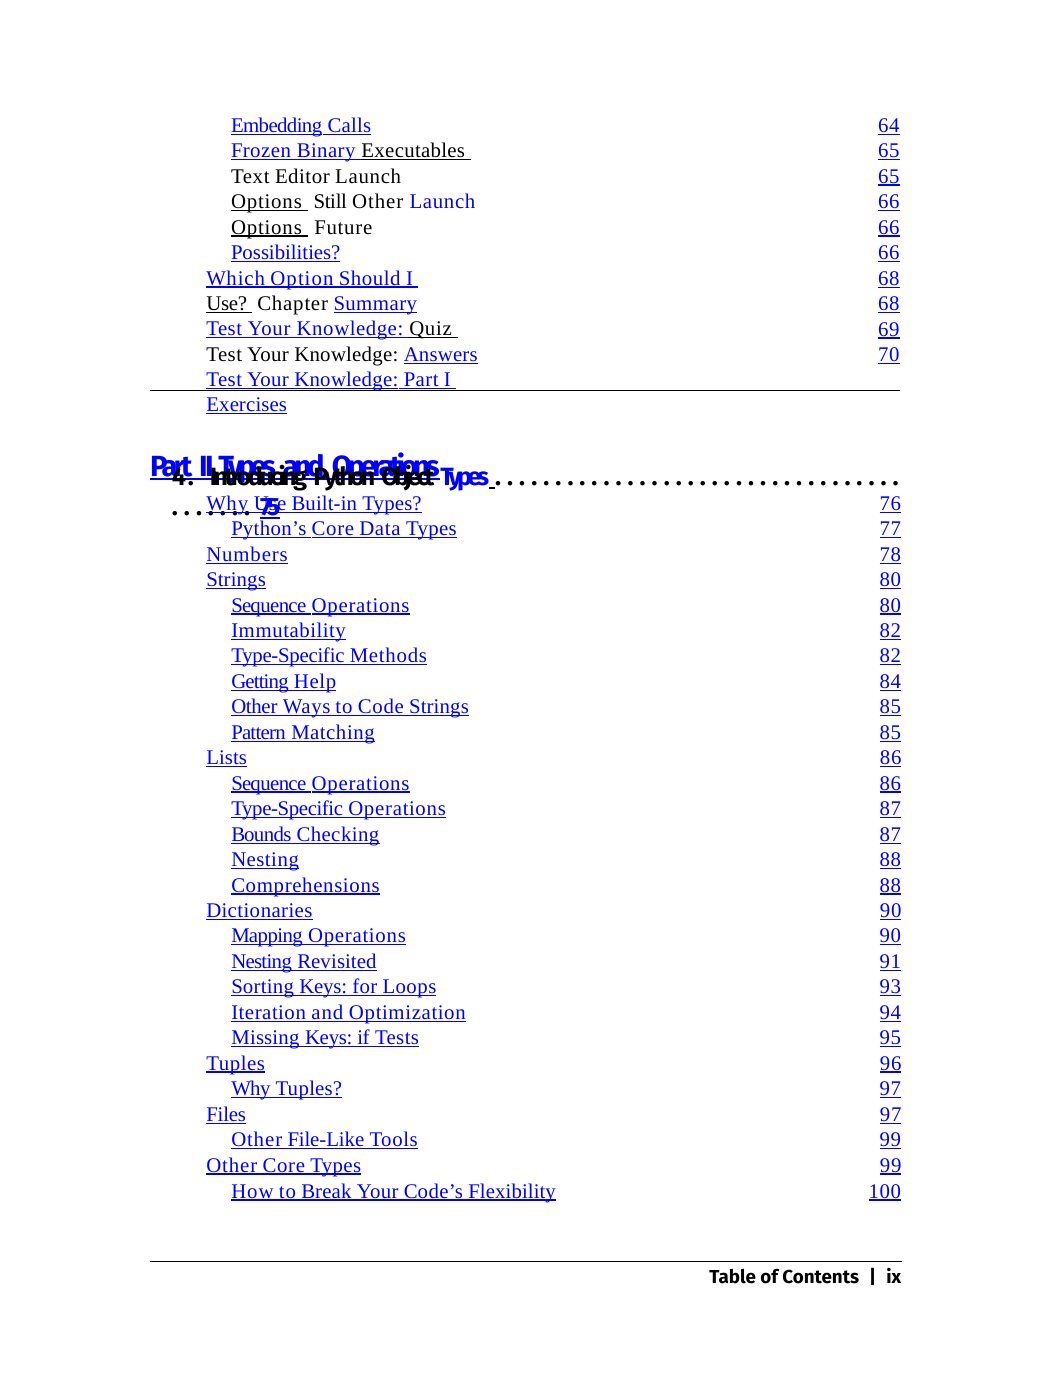

Embedding Calls
Frozen Binary Executables  Text Editor Launch Options  Still Other Launch Options  Future Possibilities?
Which Option Should I Use?  Chapter Summary
Test Your Knowledge: Quiz  Test Your Knowledge: Answers
Test Your Knowledge: Part I Exercises

Part II.	Types and Operations
64
65
65
66
66
66
68
68
69
70

4.  Introducing Python Object Types . . . . . . . . . . . . . . . . . . . . . . . . . . . . . . . . . . . . . . . . . 75
| Why Use Built-in Types? | 76 |
| --- | --- |
| Python’s Core Data Types | 77 |
| Numbers | 78 |
| Strings | 80 |
| Sequence Operations | 80 |
| Immutability | 82 |
| Type-Specific Methods | 82 |
| Getting Help | 84 |
| Other Ways to Code Strings | 85 |
| Pattern Matching | 85 |
| Lists | 86 |
| Sequence Operations | 86 |
| Type-Specific Operations | 87 |
| Bounds Checking | 87 |
| Nesting | 88 |
| Comprehensions | 88 |
| Dictionaries | 90 |
| Mapping Operations | 90 |
| Nesting Revisited | 91 |
| Sorting Keys: for Loops | 93 |
| Iteration and Optimization | 94 |
| Missing Keys: if Tests | 95 |
| Tuples | 96 |
| Why Tuples? | 97 |
| Files | 97 |
| Other File-Like Tools | 99 |
| Other Core Types | 99 |
| How to Break Your Code’s Flexibility | 100 |
|  | Table of Contents | ix |